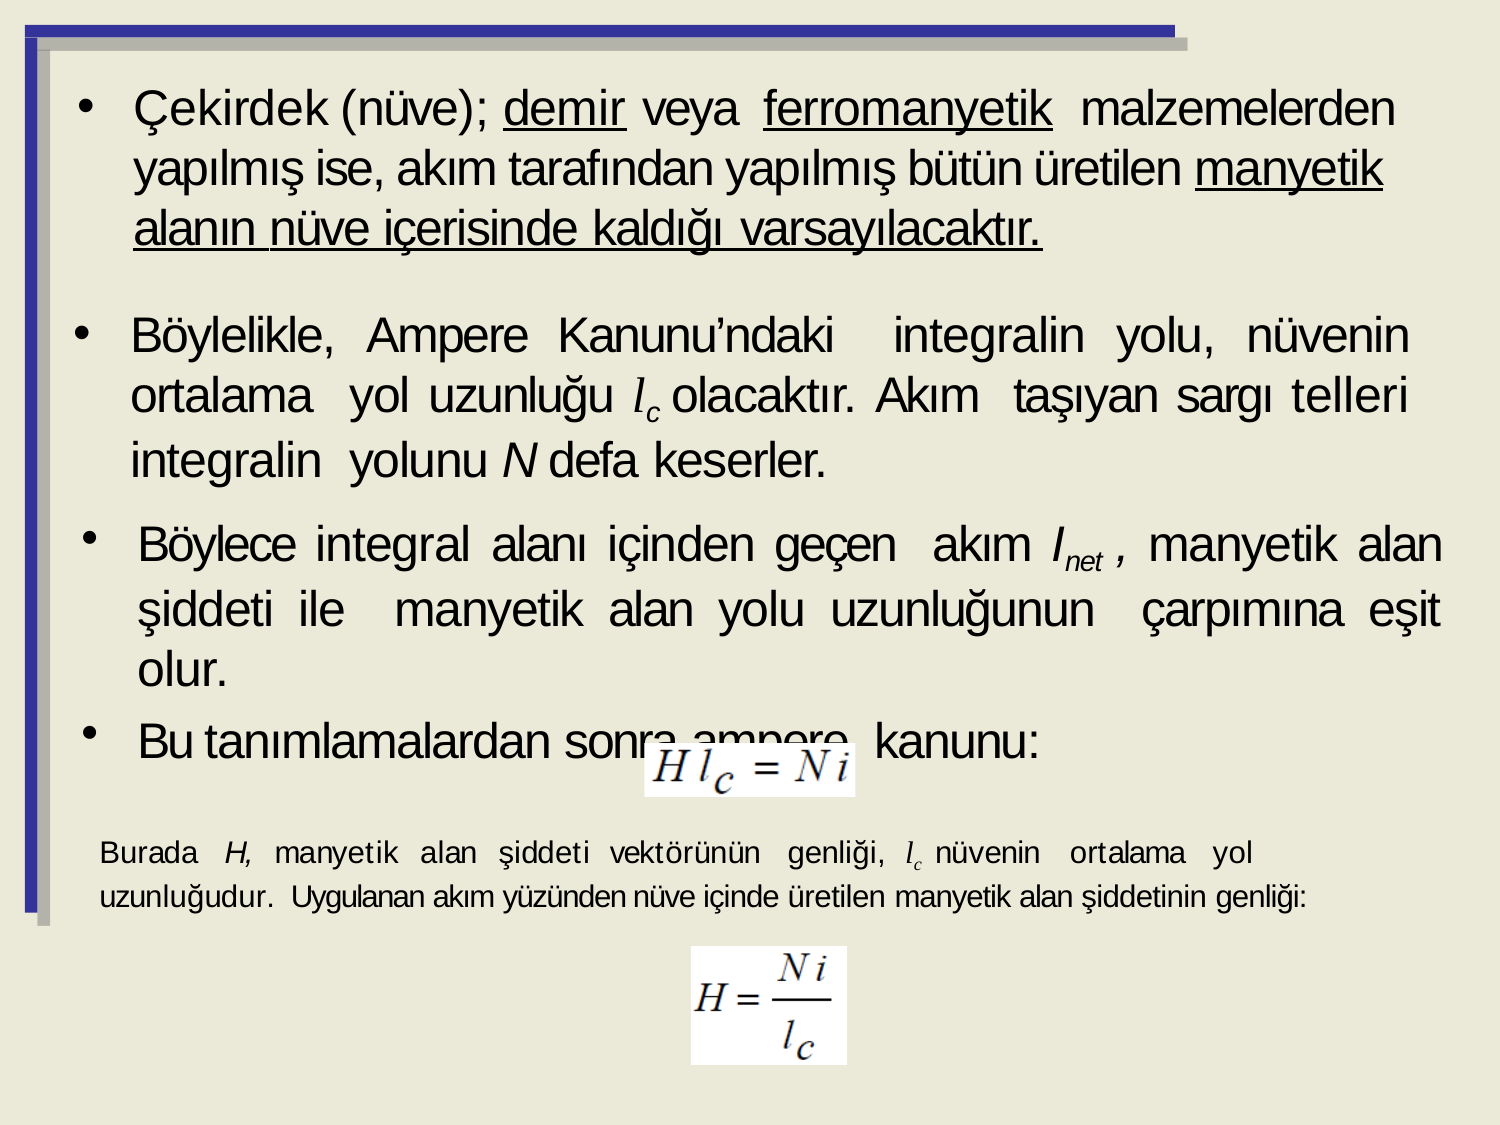

Çekirdek (nüve); demir veya  ferromanyetik  malzemelerden yapılmış ise, akım tarafından yapılmış bütün üretilen manyetik alanın nüve içerisinde kaldığı varsayılacaktır.
Böylelikle, Ampere Kanunu’ndaki  integralin yolu, nüvenin ortalama  yol uzunluğu lc olacaktır. Akım  taşıyan sargı telleri integralin  yolunu N defa keserler.
Böylece integral alanı içinden geçen  akım Inet , manyetik alan şiddeti ile  manyetik alan yolu uzunluğunun  çarpımına eşit olur.
Bu tanımlamalardan sonra ampere  kanunu:

Burada	H,	manyetik	alan	şiddeti	vektörünün	genliği,	lc   nüvenin	ortalama	yol	uzunluğudur.  Uygulanan akım yüzünden nüve içinde üretilen manyetik alan şiddetinin genliği: